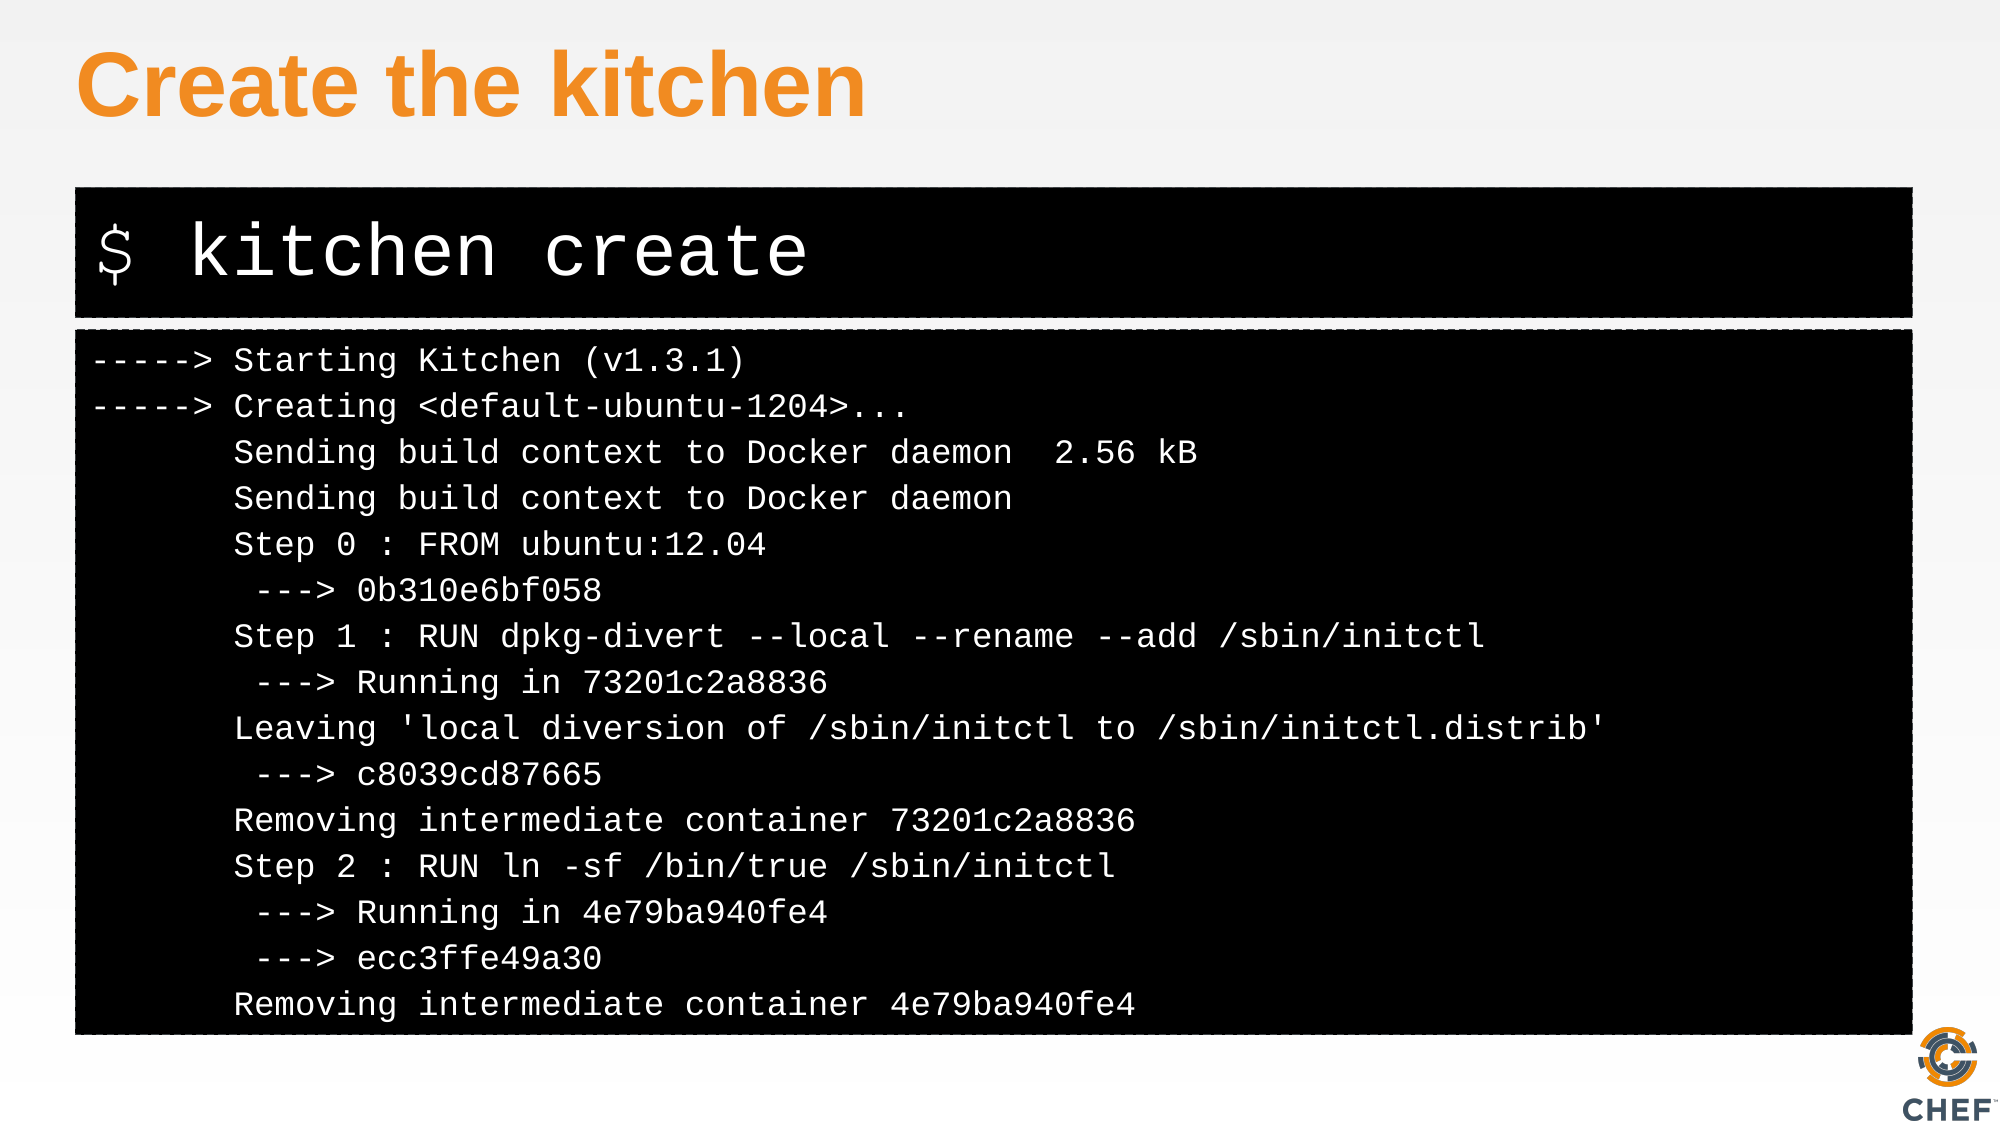

# Create the kitchen
kitchen create
-----> Starting Kitchen (v1.3.1)
-----> Creating <default-ubuntu-1204>...
       Sending build context to Docker daemon  2.56 kB
       Sending build context to Docker daemon
       Step 0 : FROM ubuntu:12.04
        ---> 0b310e6bf058
       Step 1 : RUN dpkg-divert --local --rename --add /sbin/initctl
        ---> Running in 73201c2a8836
       Leaving 'local diversion of /sbin/initctl to /sbin/initctl.distrib'
        ---> c8039cd87665
       Removing intermediate container 73201c2a8836
       Step 2 : RUN ln -sf /bin/true /sbin/initctl
        ---> Running in 4e79ba940fe4
        ---> ecc3ffe49a30
       Removing intermediate container 4e79ba940fe4